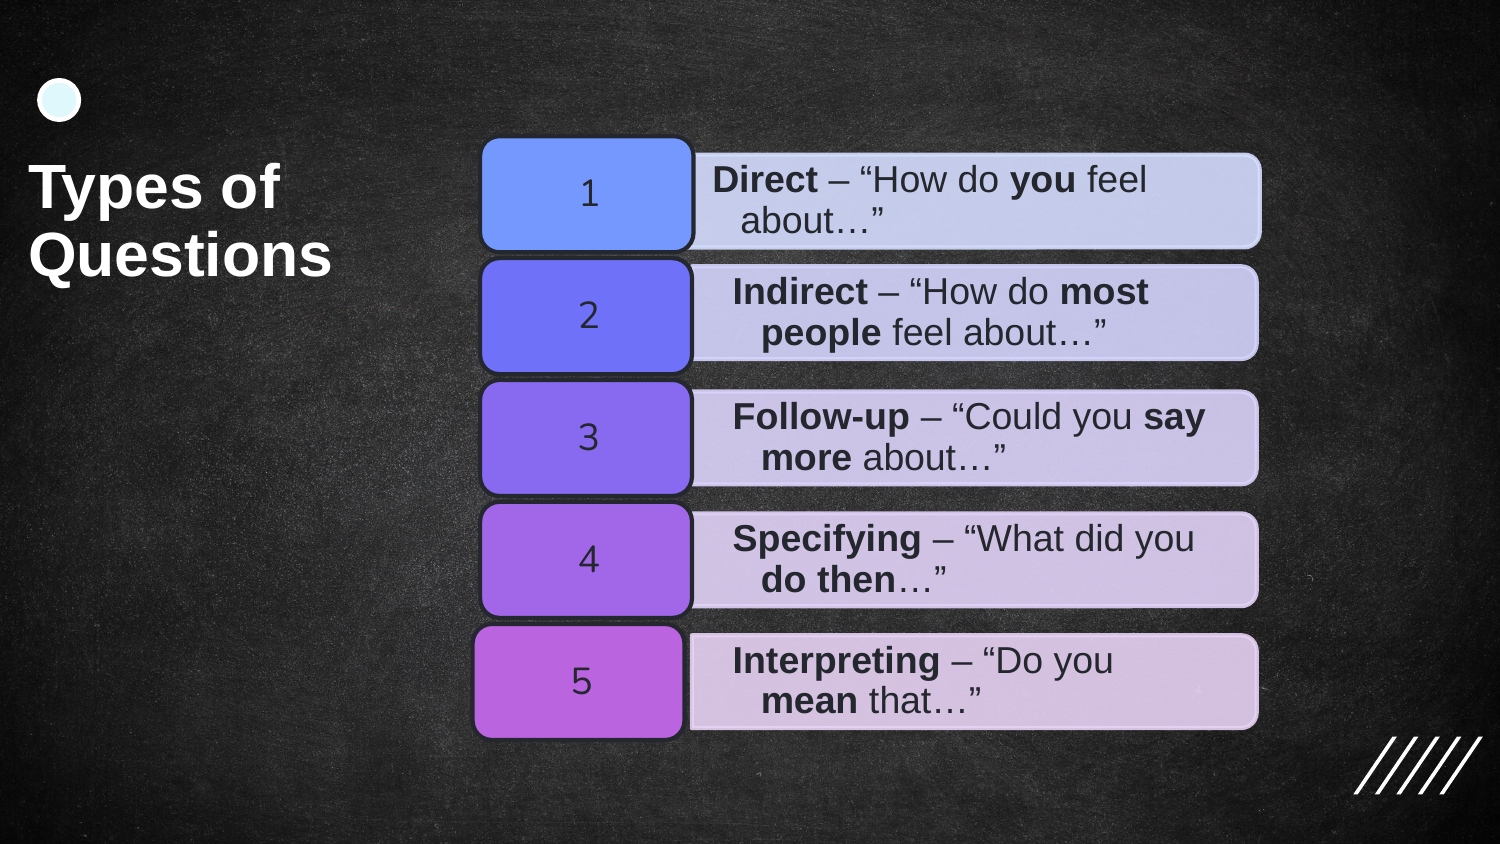

Direct – “How do you feel about…”
1
Indirect – “How do most people feel about…”
2
Follow-up – “Could you say more about…”
3
Specifying – “What did you do then…”
4
Interpreting – “Do you mean that…”
5
# Types of Questions